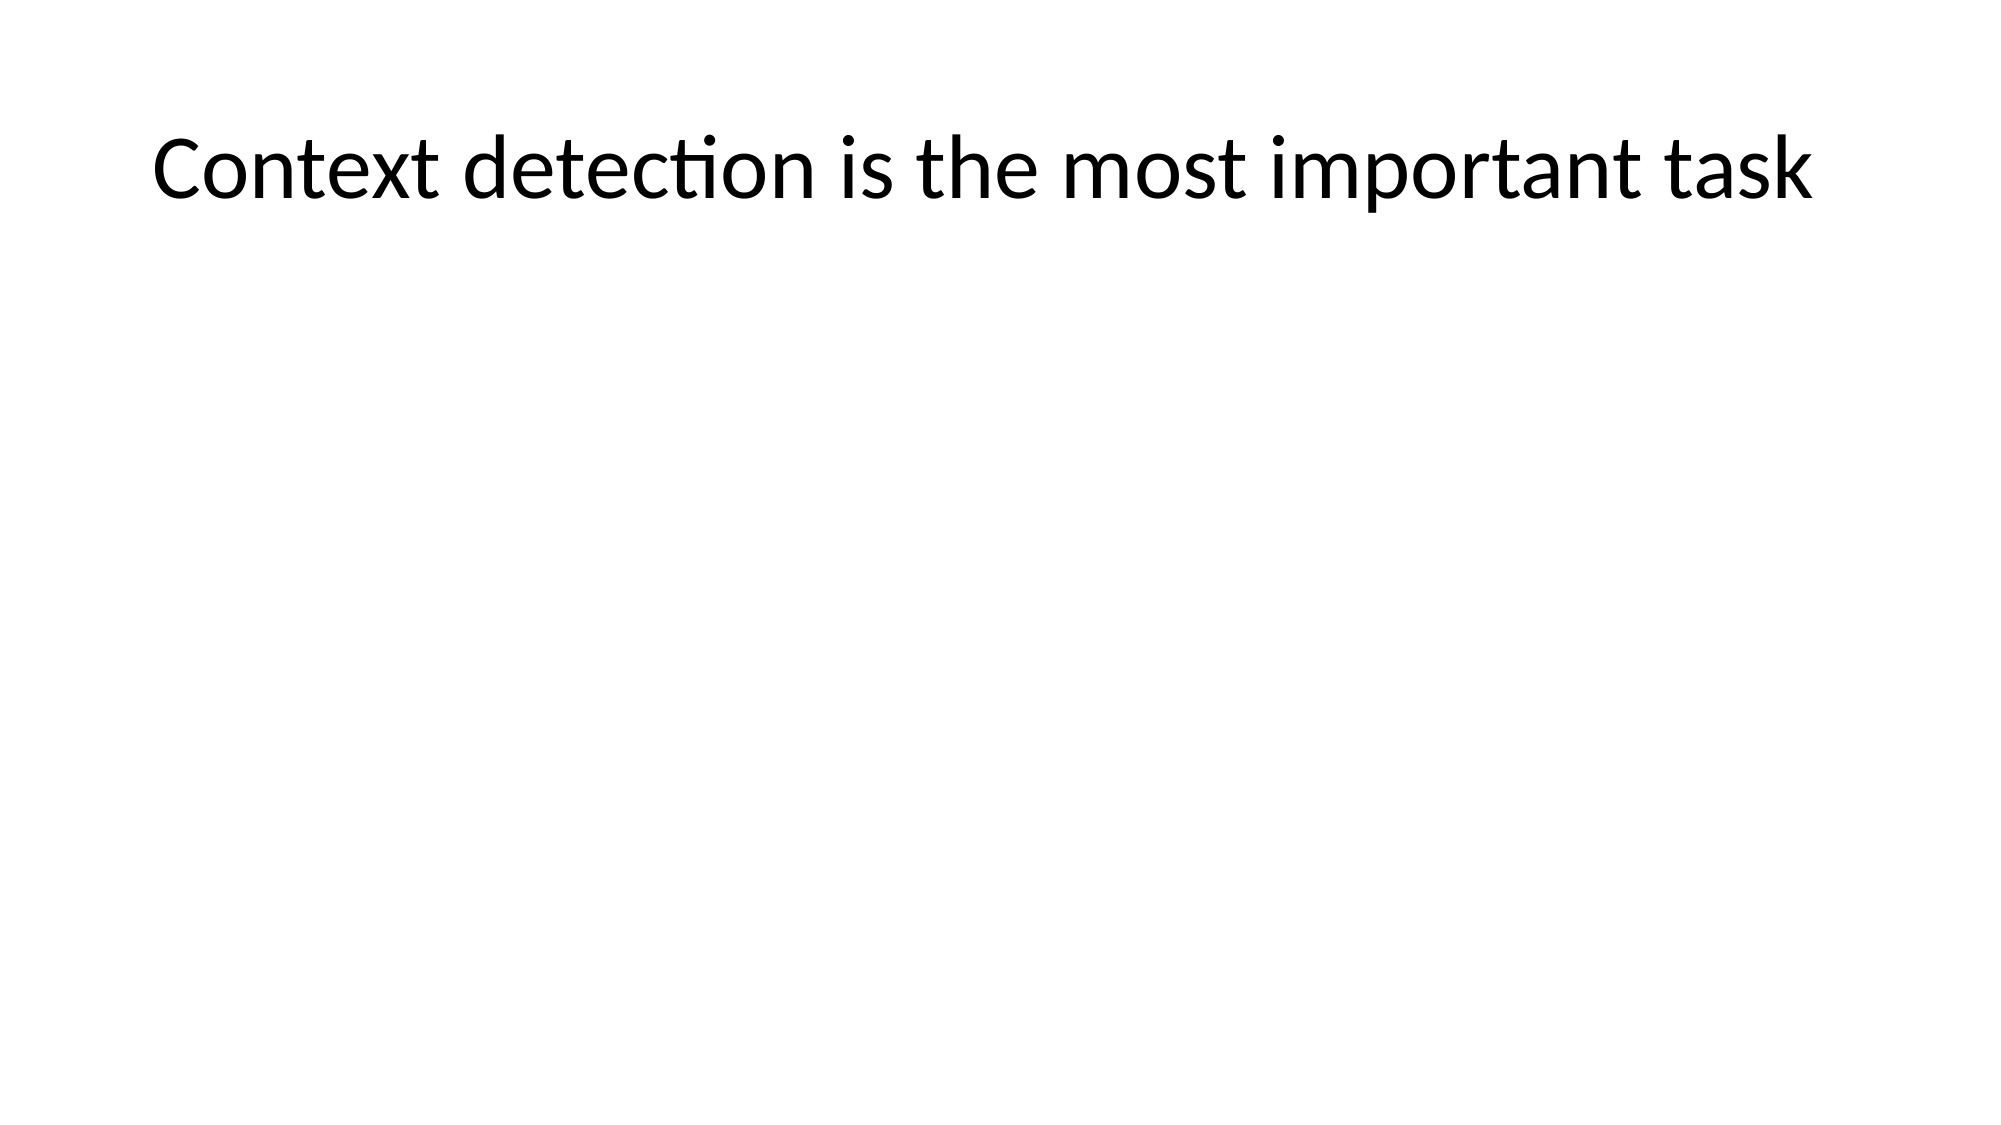

# Context detection is the most important task